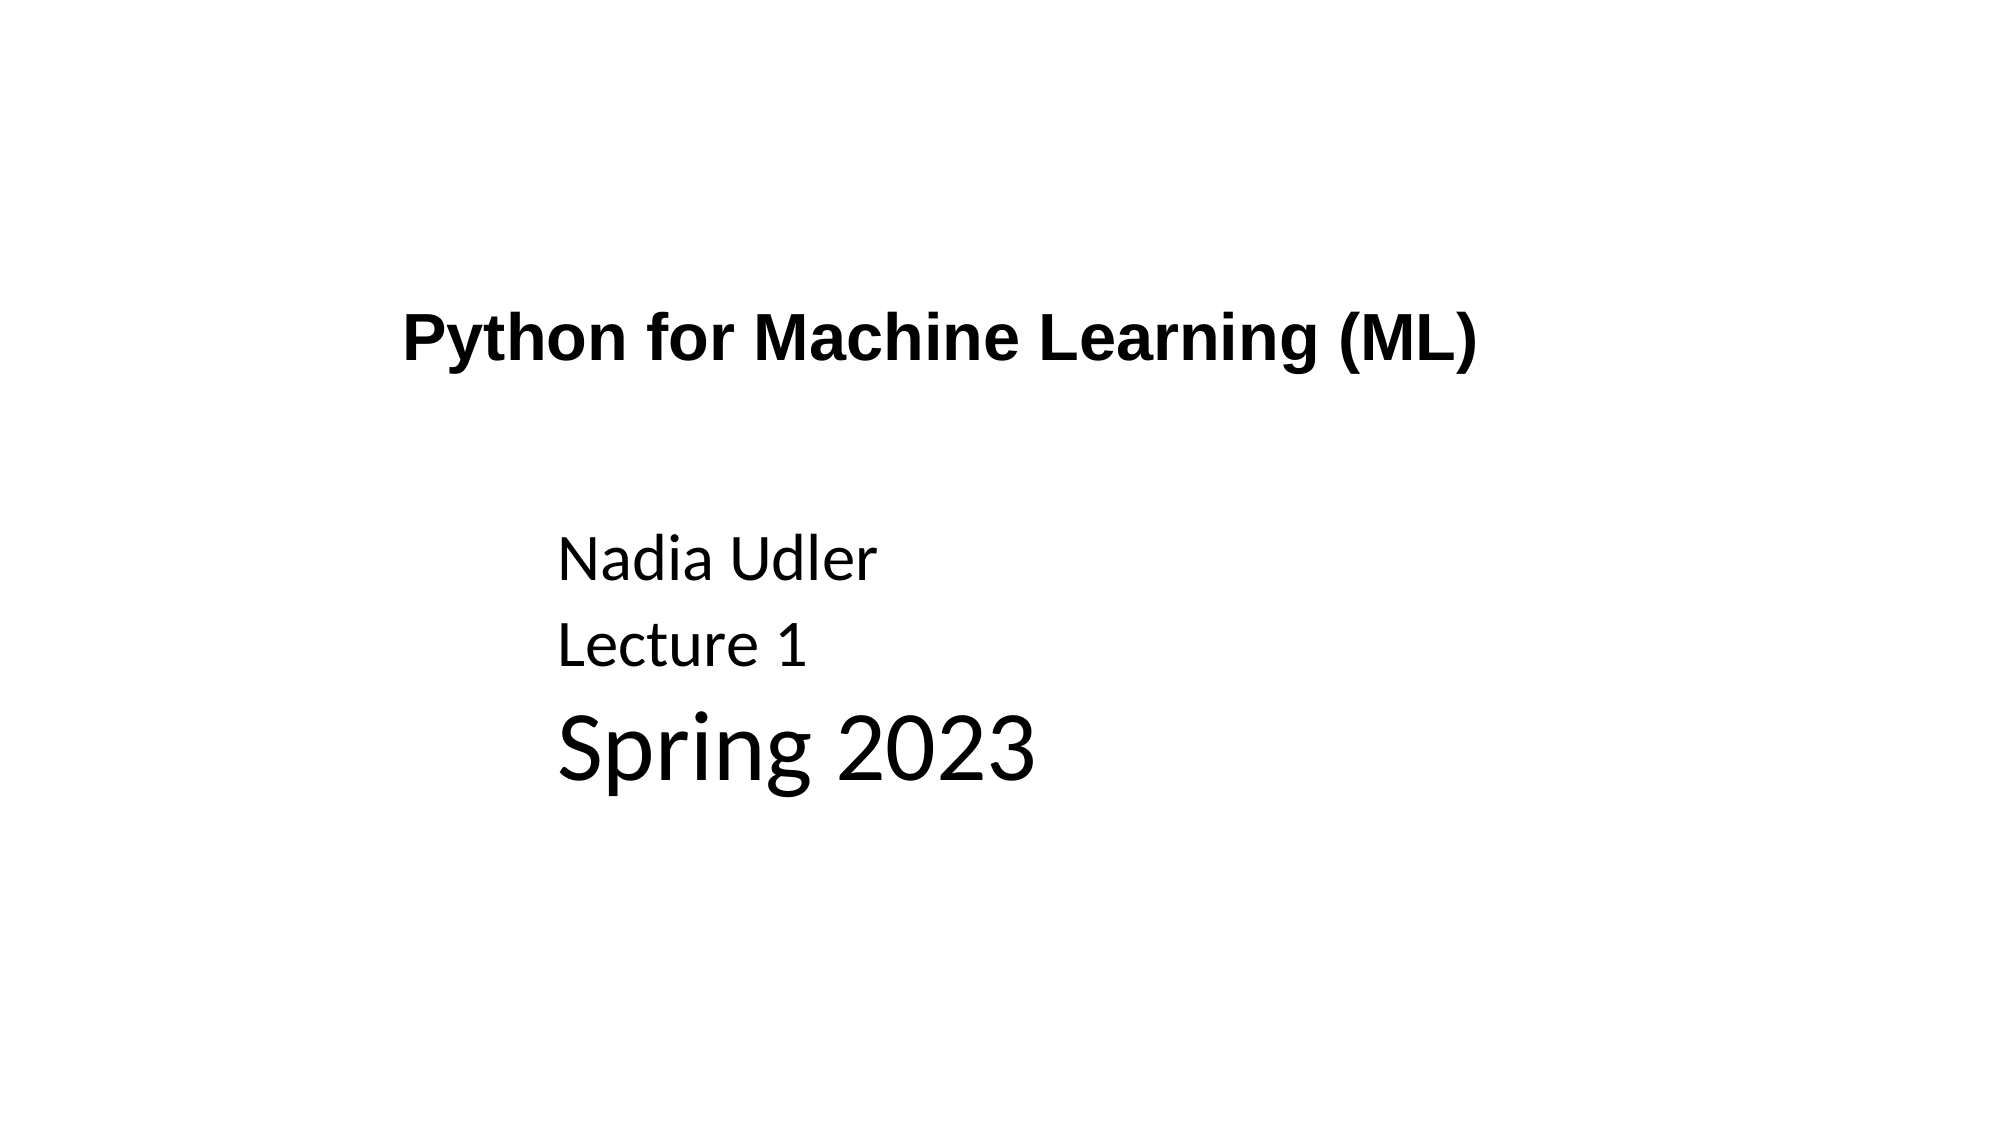

Python for Machine Learning (ML)

    Nadia Udler
      Lecture 1
    Spring 2023